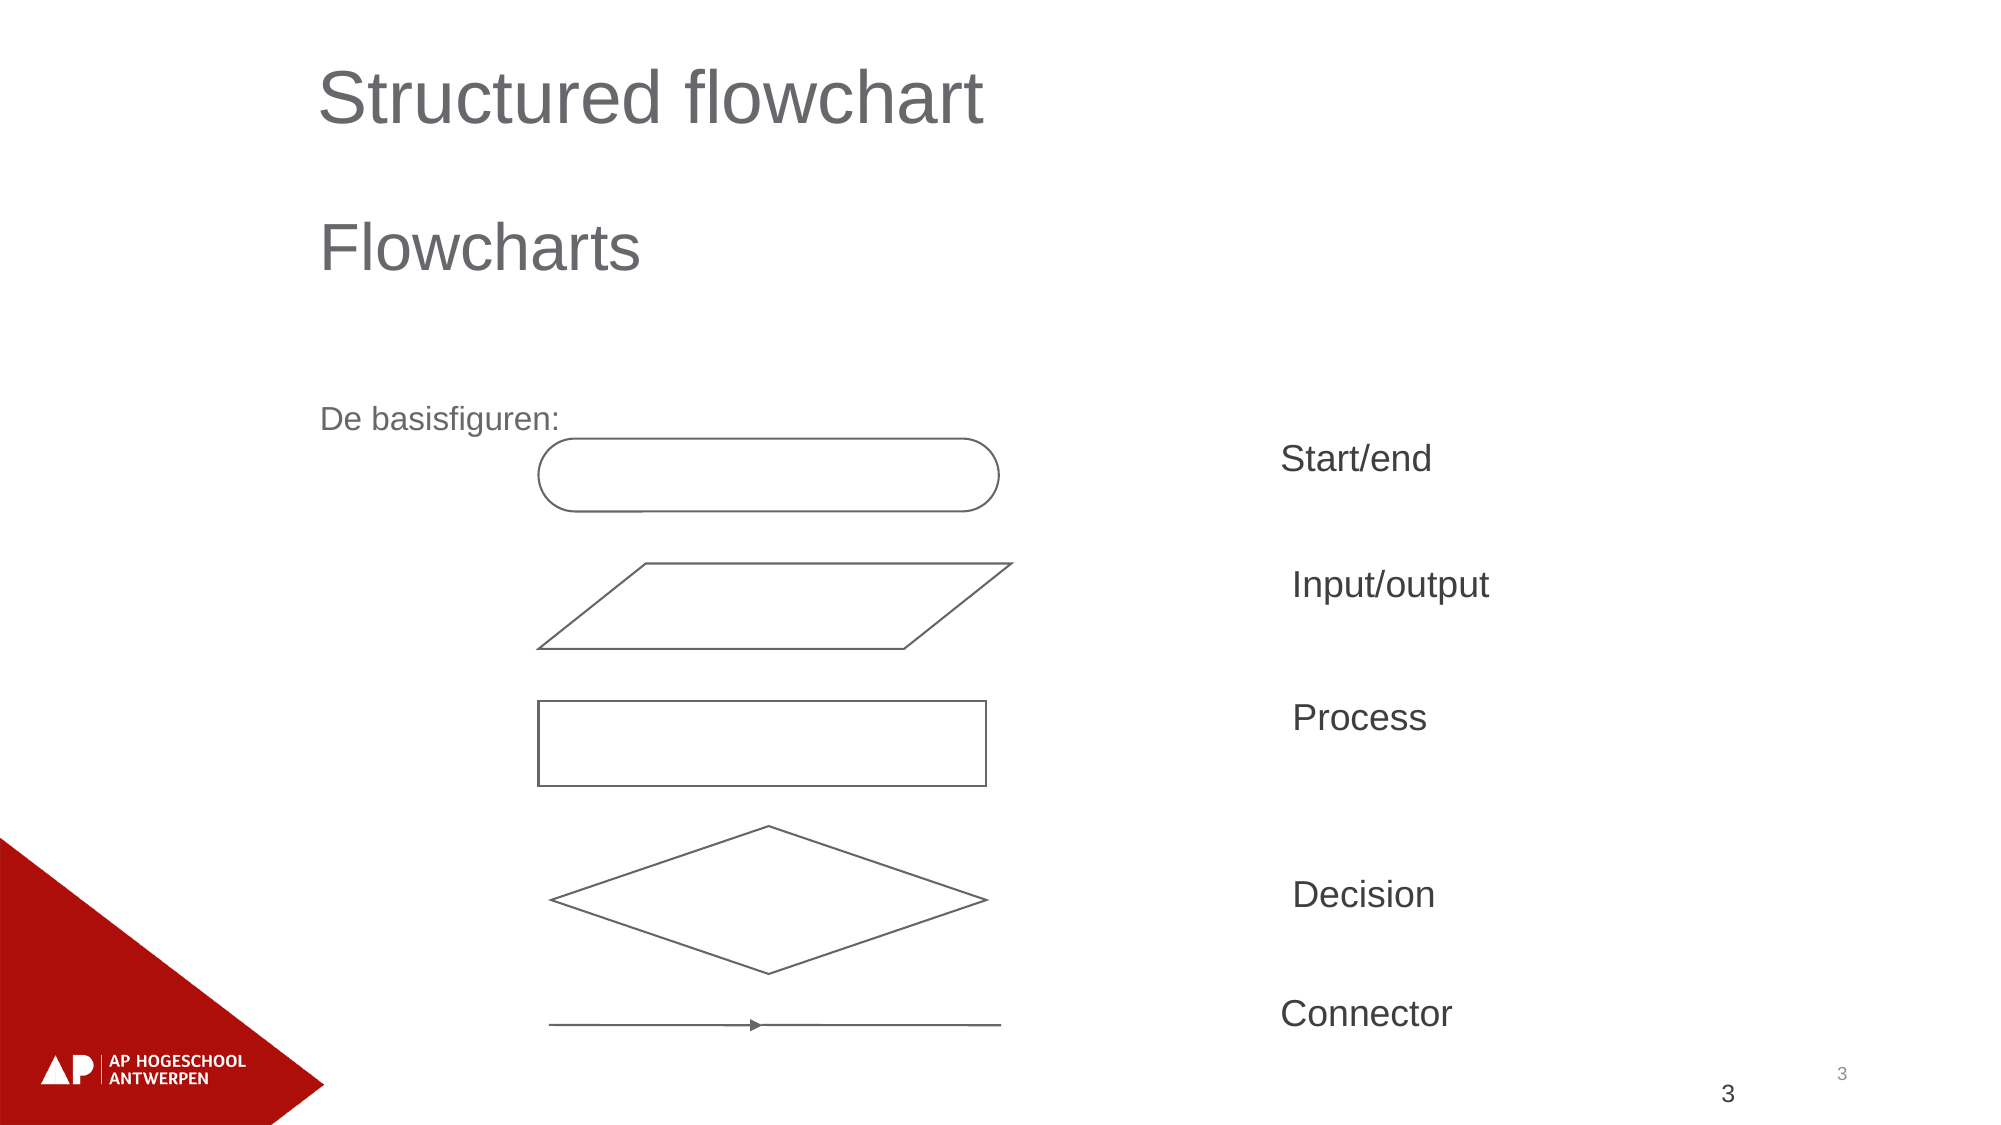

Structured flowchart
Flowcharts

De basisfiguren:
Start/end

Input/output

Process

Decision
Connector

3
3